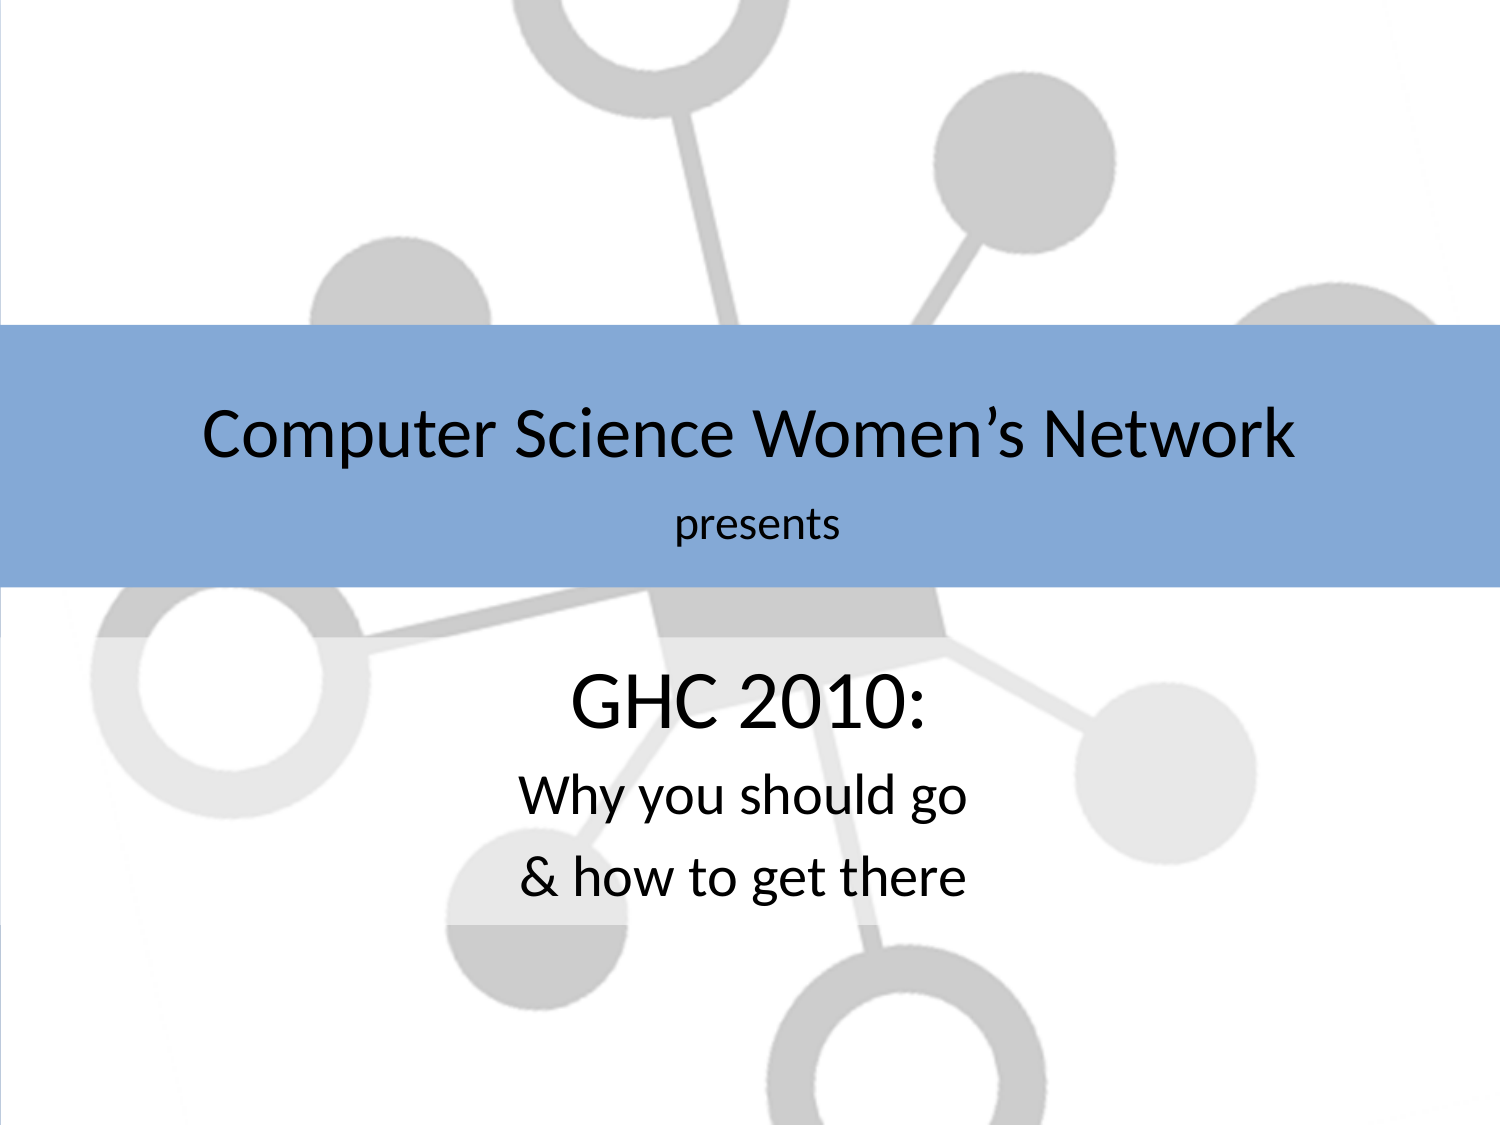

# Computer Science Women’s Network presents
GHC 2010:
Why you should go
& how to get there